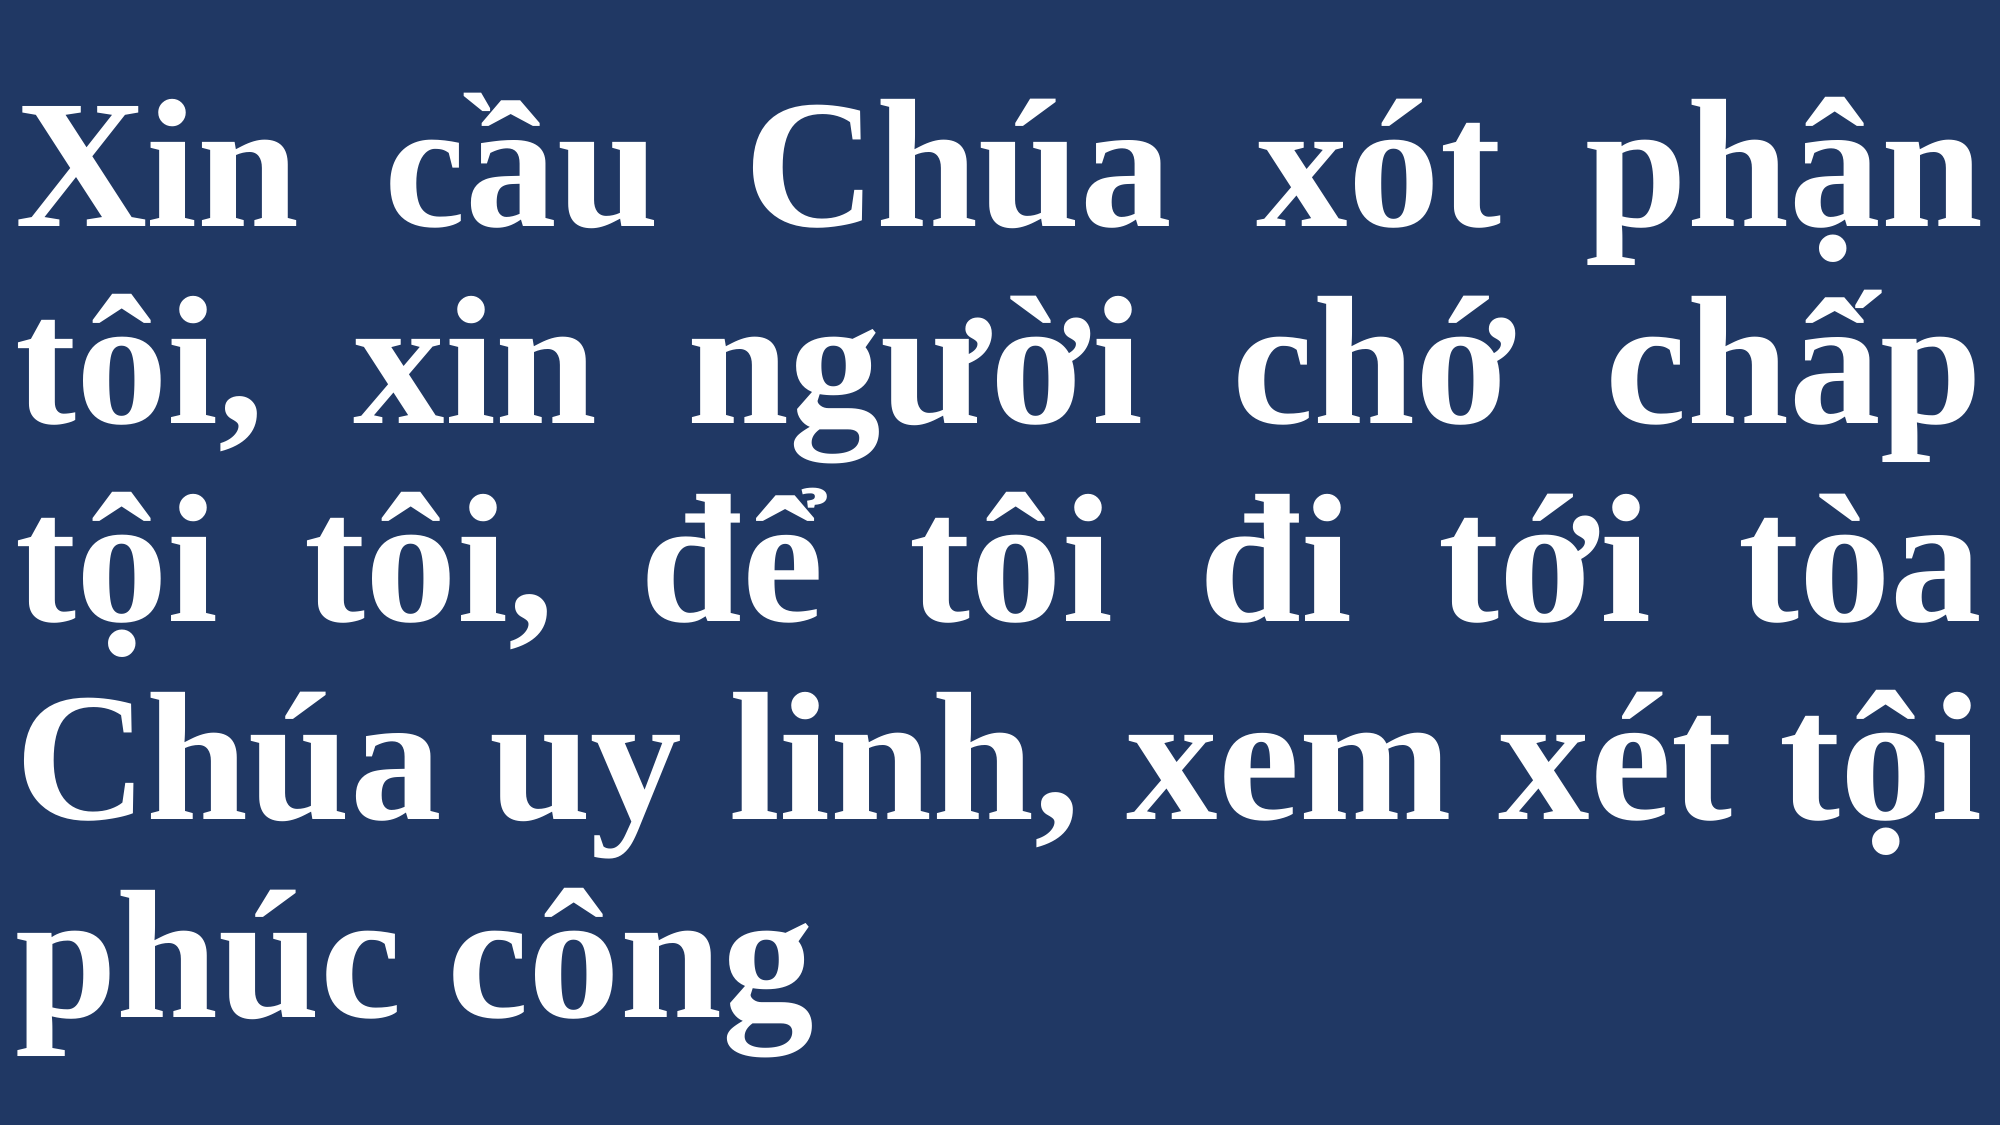

# Xin cầu Chúa xót phận tôi, xin người chớ chấp tội tôi, để tôi đi tới tòa Chúa uy linh, xem xét tội phúc công